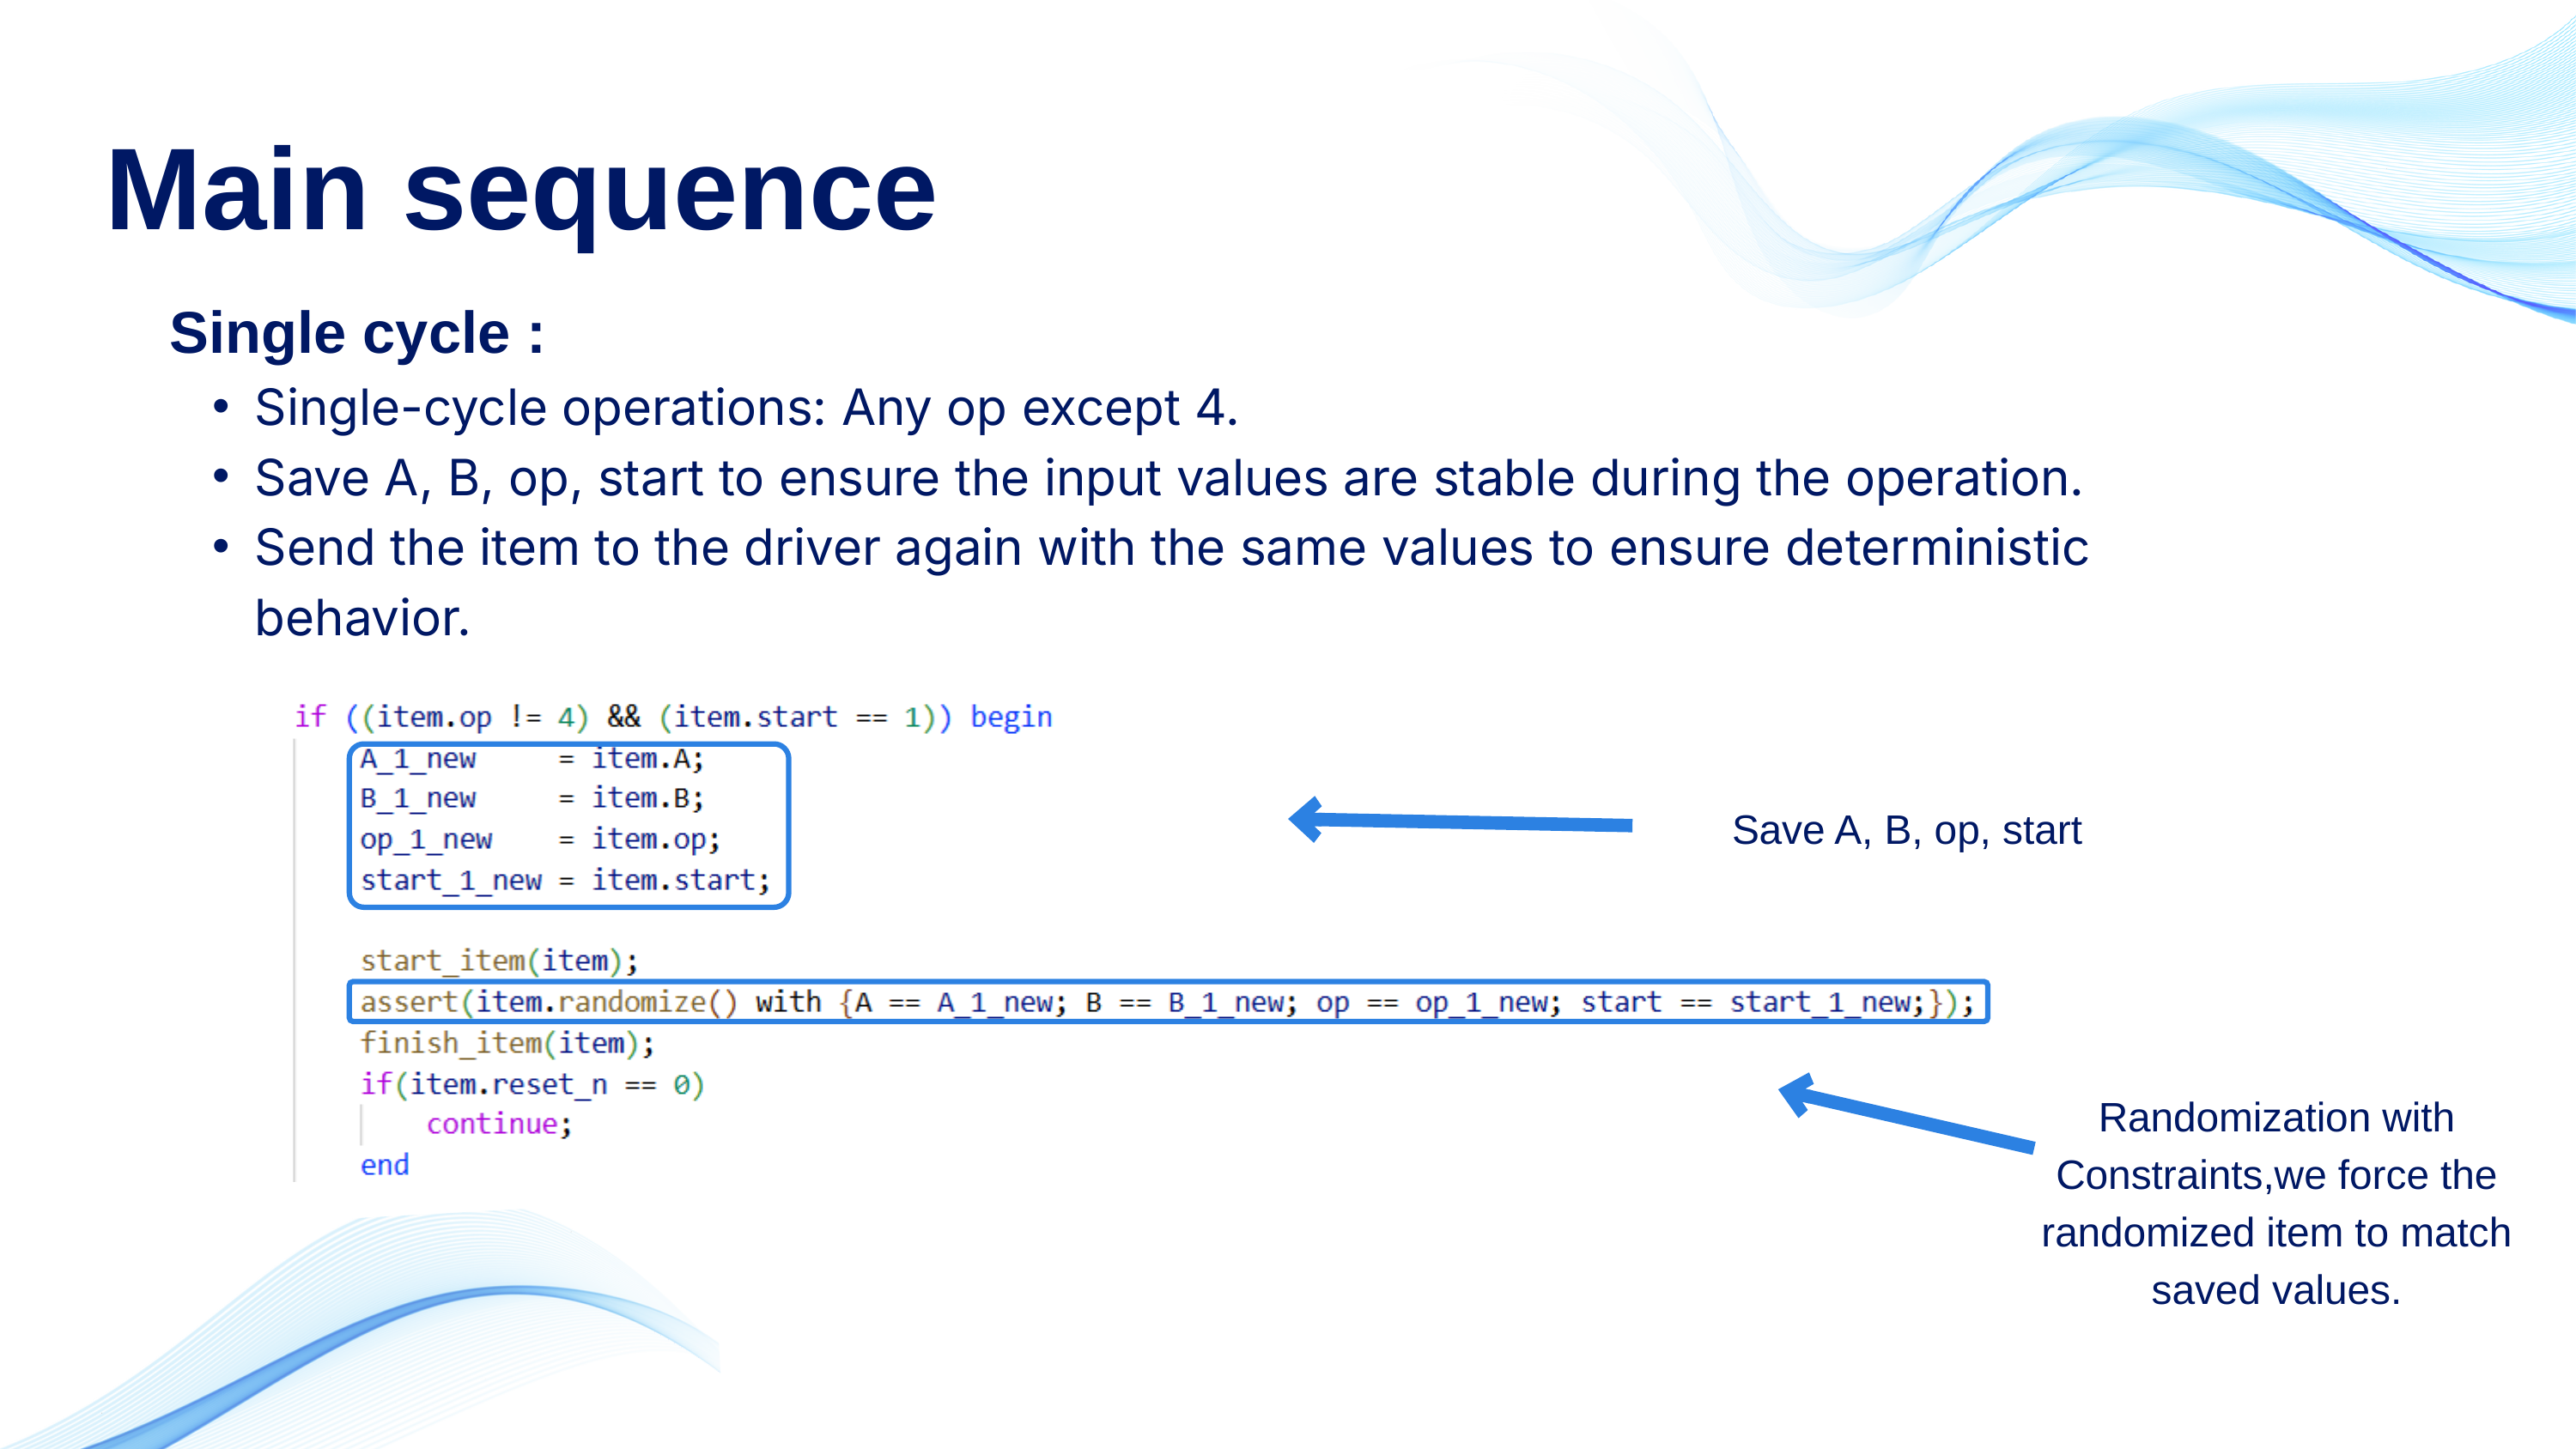

Main sequence
Single cycle :
Single-cycle operations: Any op except 4.
Save A, B, op, start to ensure the input values are stable during the operation.
Send the item to the driver again with the same values to ensure deterministic behavior.

Save A, B, op, start

Randomization with Constraints,we force the randomized item to match saved values.